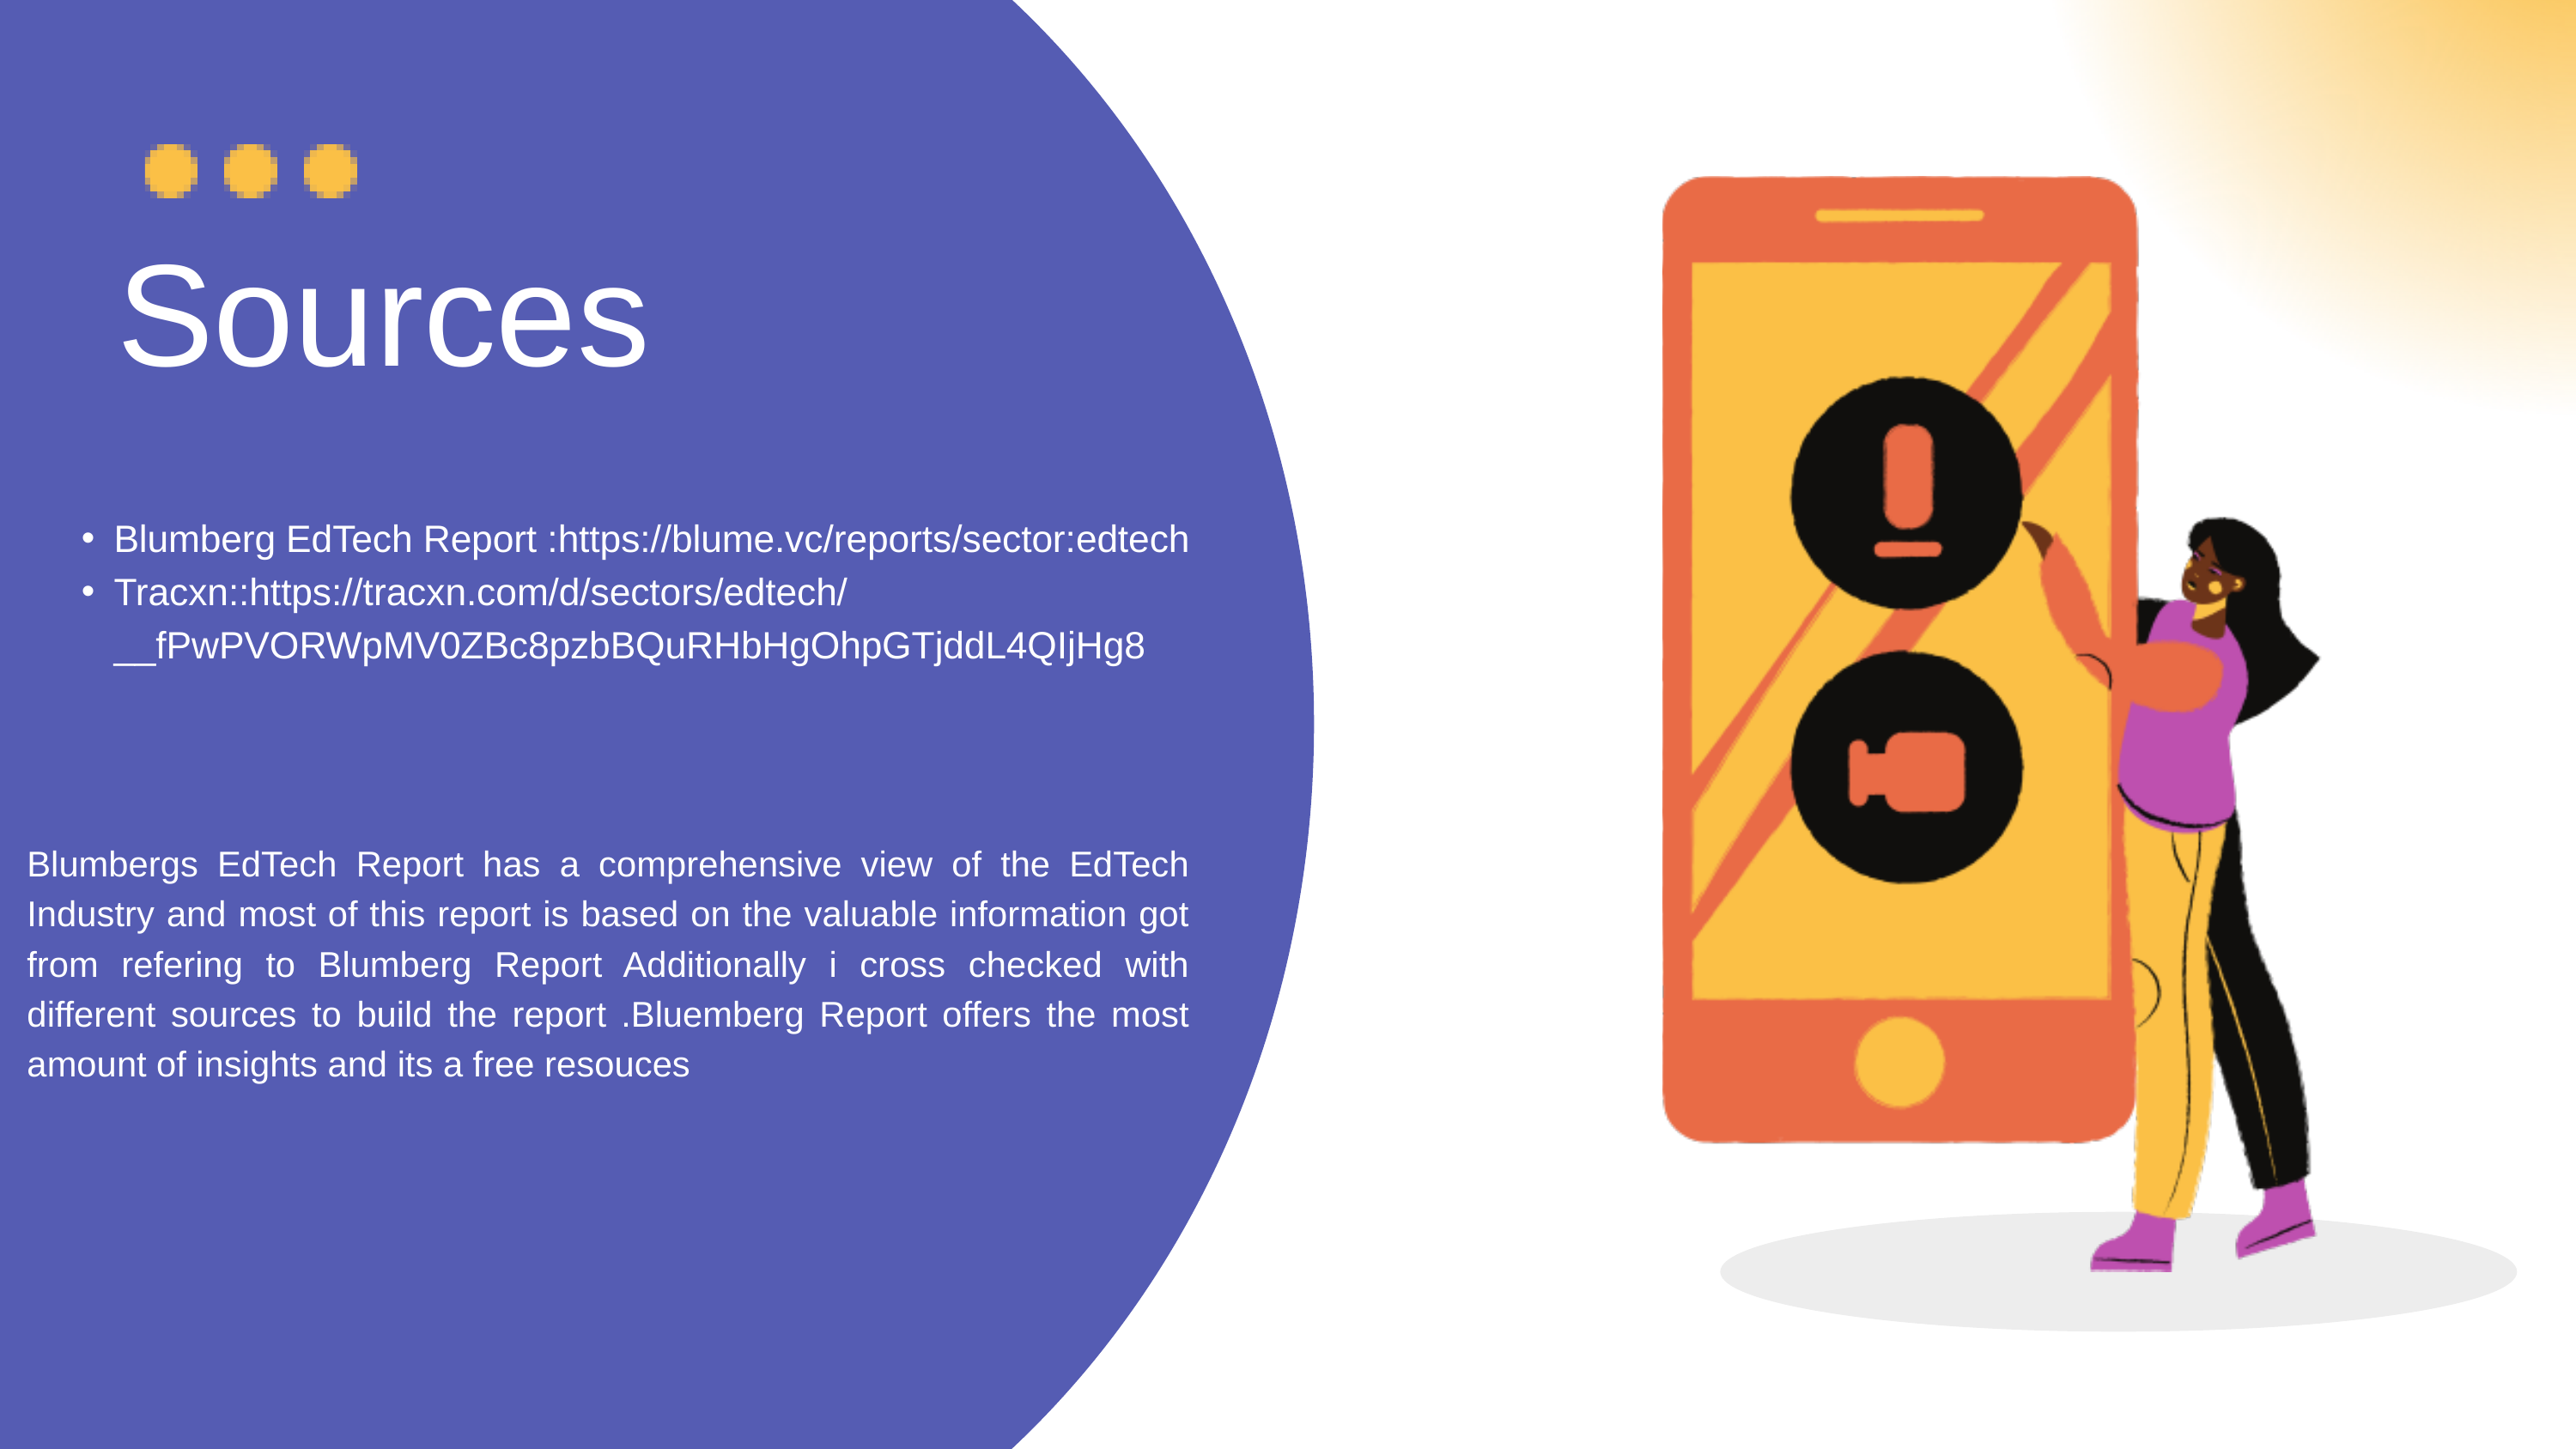

Sources
Blumberg EdTech Report :https://blume.vc/reports/sector:edtech
Tracxn::https://tracxn.com/d/sectors/edtech/__fPwPVORWpMV0ZBc8pzbBQuRHbHgOhpGTjddL4QIjHg8
Blumbergs EdTech Report has a comprehensive view of the EdTech Industry and most of this report is based on the valuable information got from refering to Blumberg Report Additionally i cross checked with different sources to build the report .Bluemberg Report offers the most amount of insights and its a free resouces